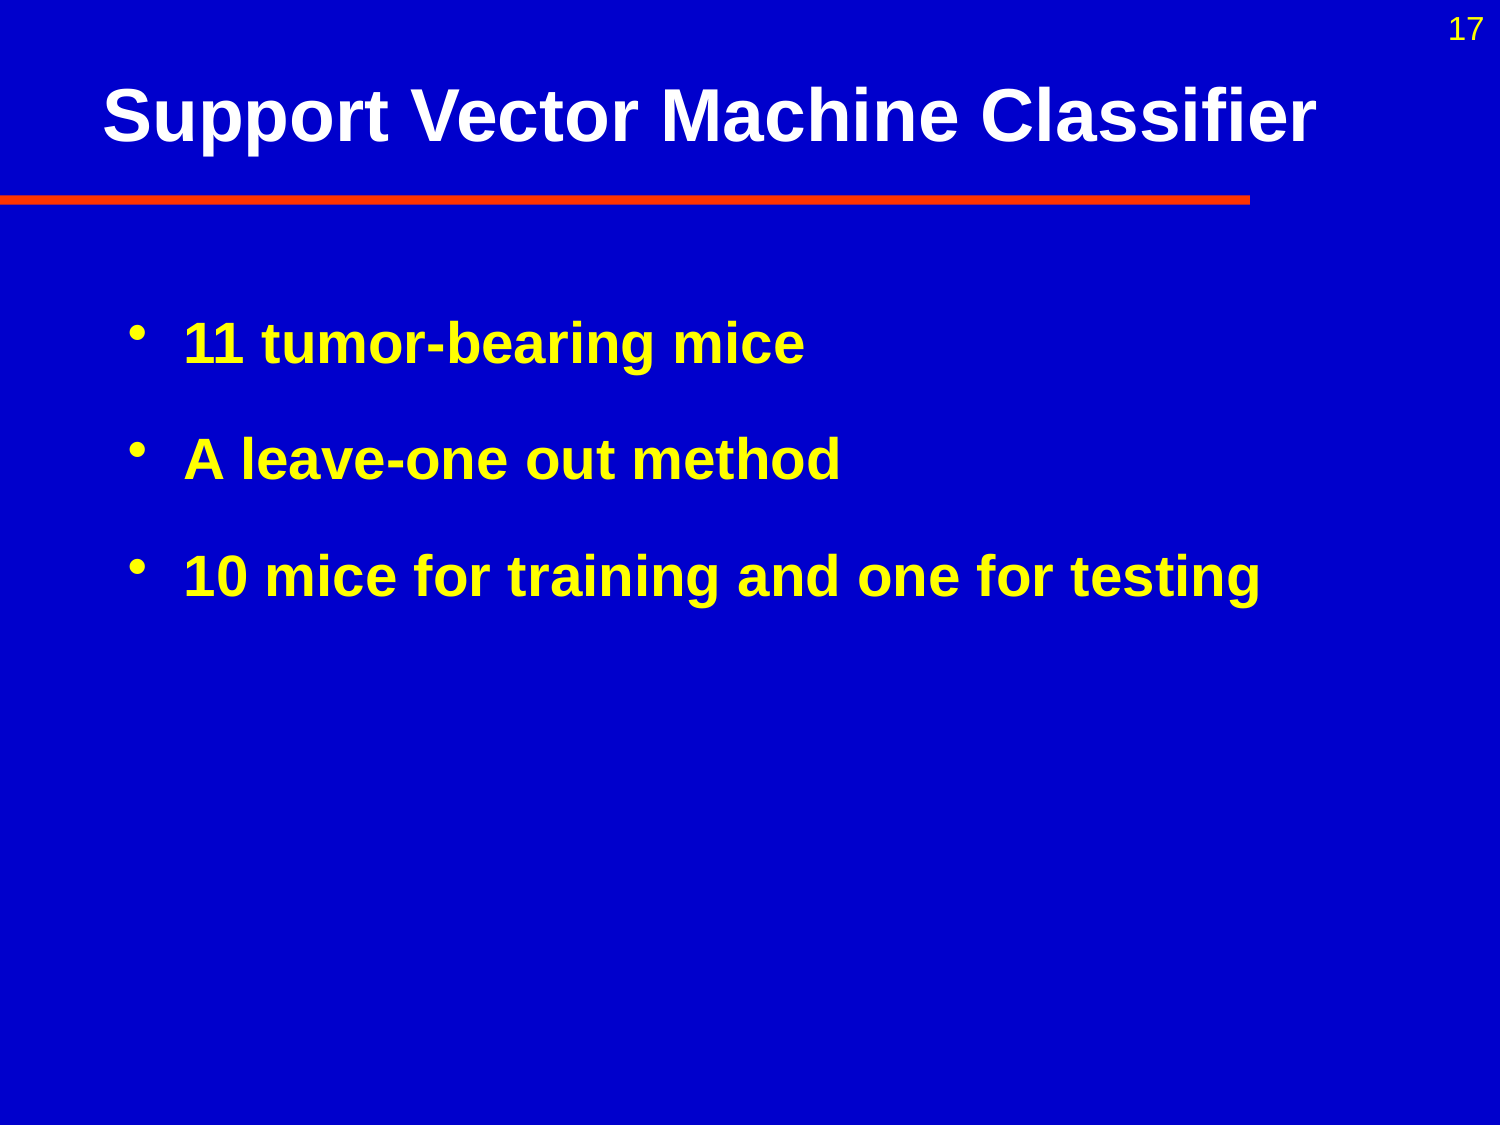

17
# Support Vector Machine Classifier
11 tumor-bearing mice
A leave-one out method
10 mice for training and one for testing